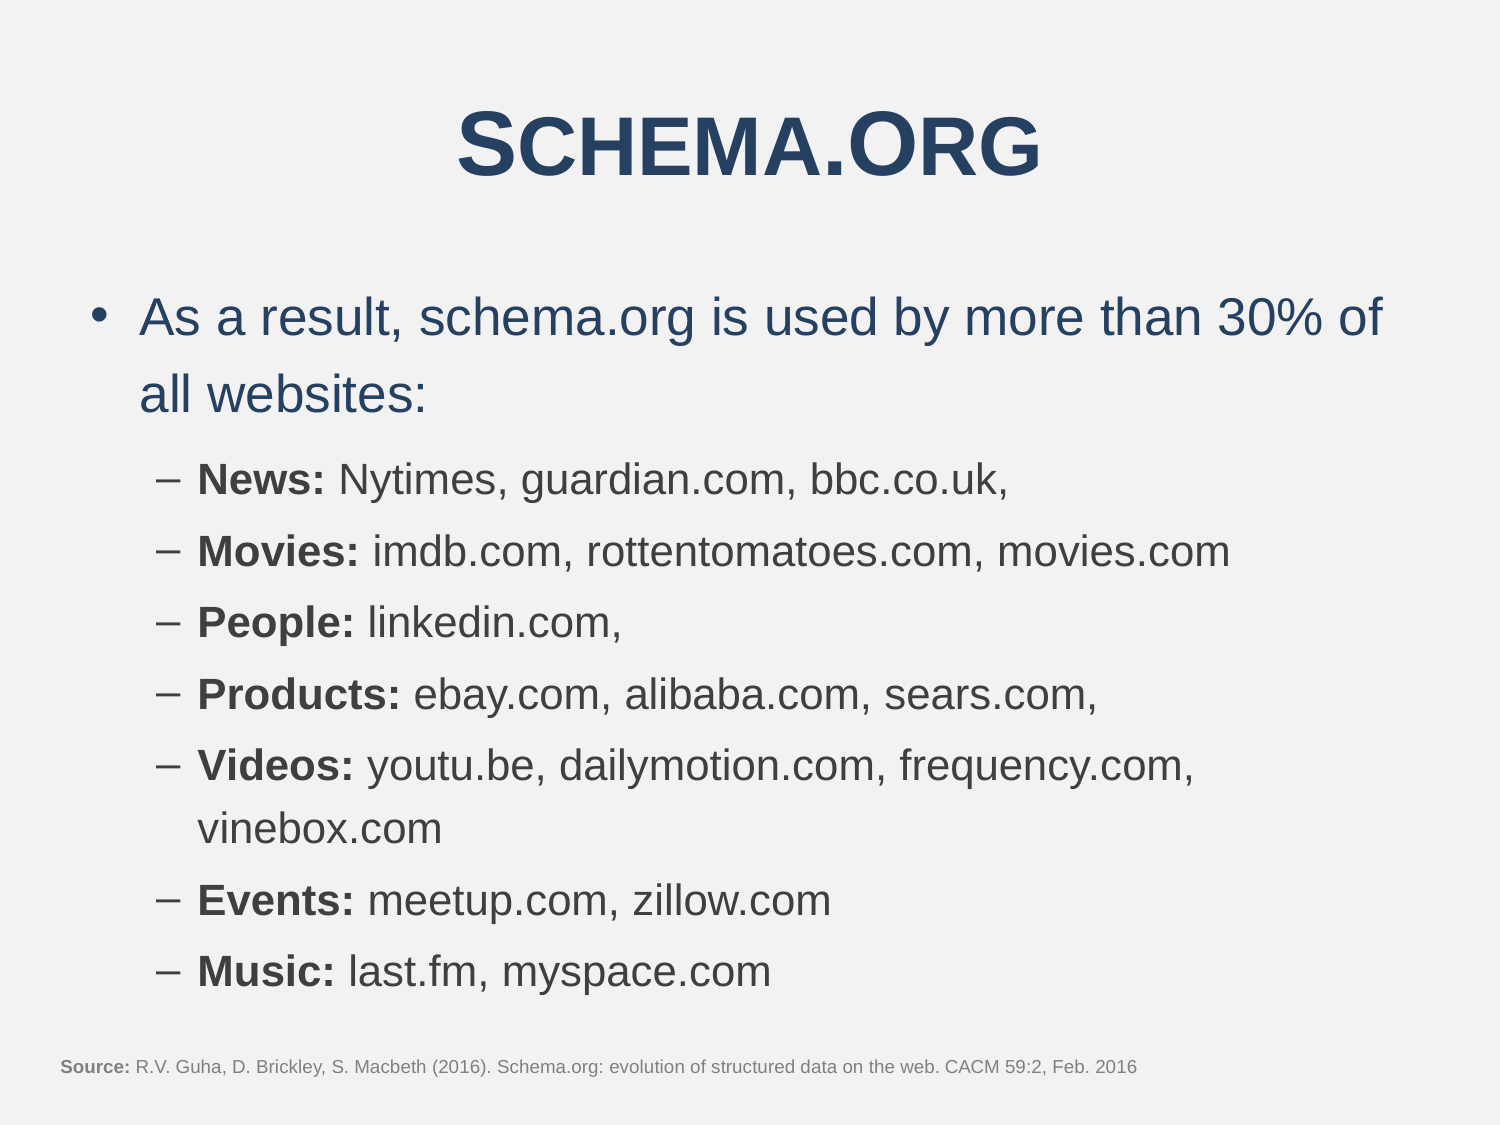

# SCHEMA.ORG
As a result, schema.org is used by more than 30% of all websites:
News: Nytimes, guardian.com, bbc.co.uk,
Movies: imdb.com, rottentomatoes.com, movies.com
People: linkedin.com,
Products: ebay.com, alibaba.com, sears.com,
Videos: youtu.be, dailymotion.com, frequency.com, vinebox.com
Events: meetup.com, zillow.com
Music: last.fm, myspace.com
Source: R.V. Guha, D. Brickley, S. Macbeth (2016). Schema.org: evolution of structured data on the web. CACM 59:2, Feb. 2016